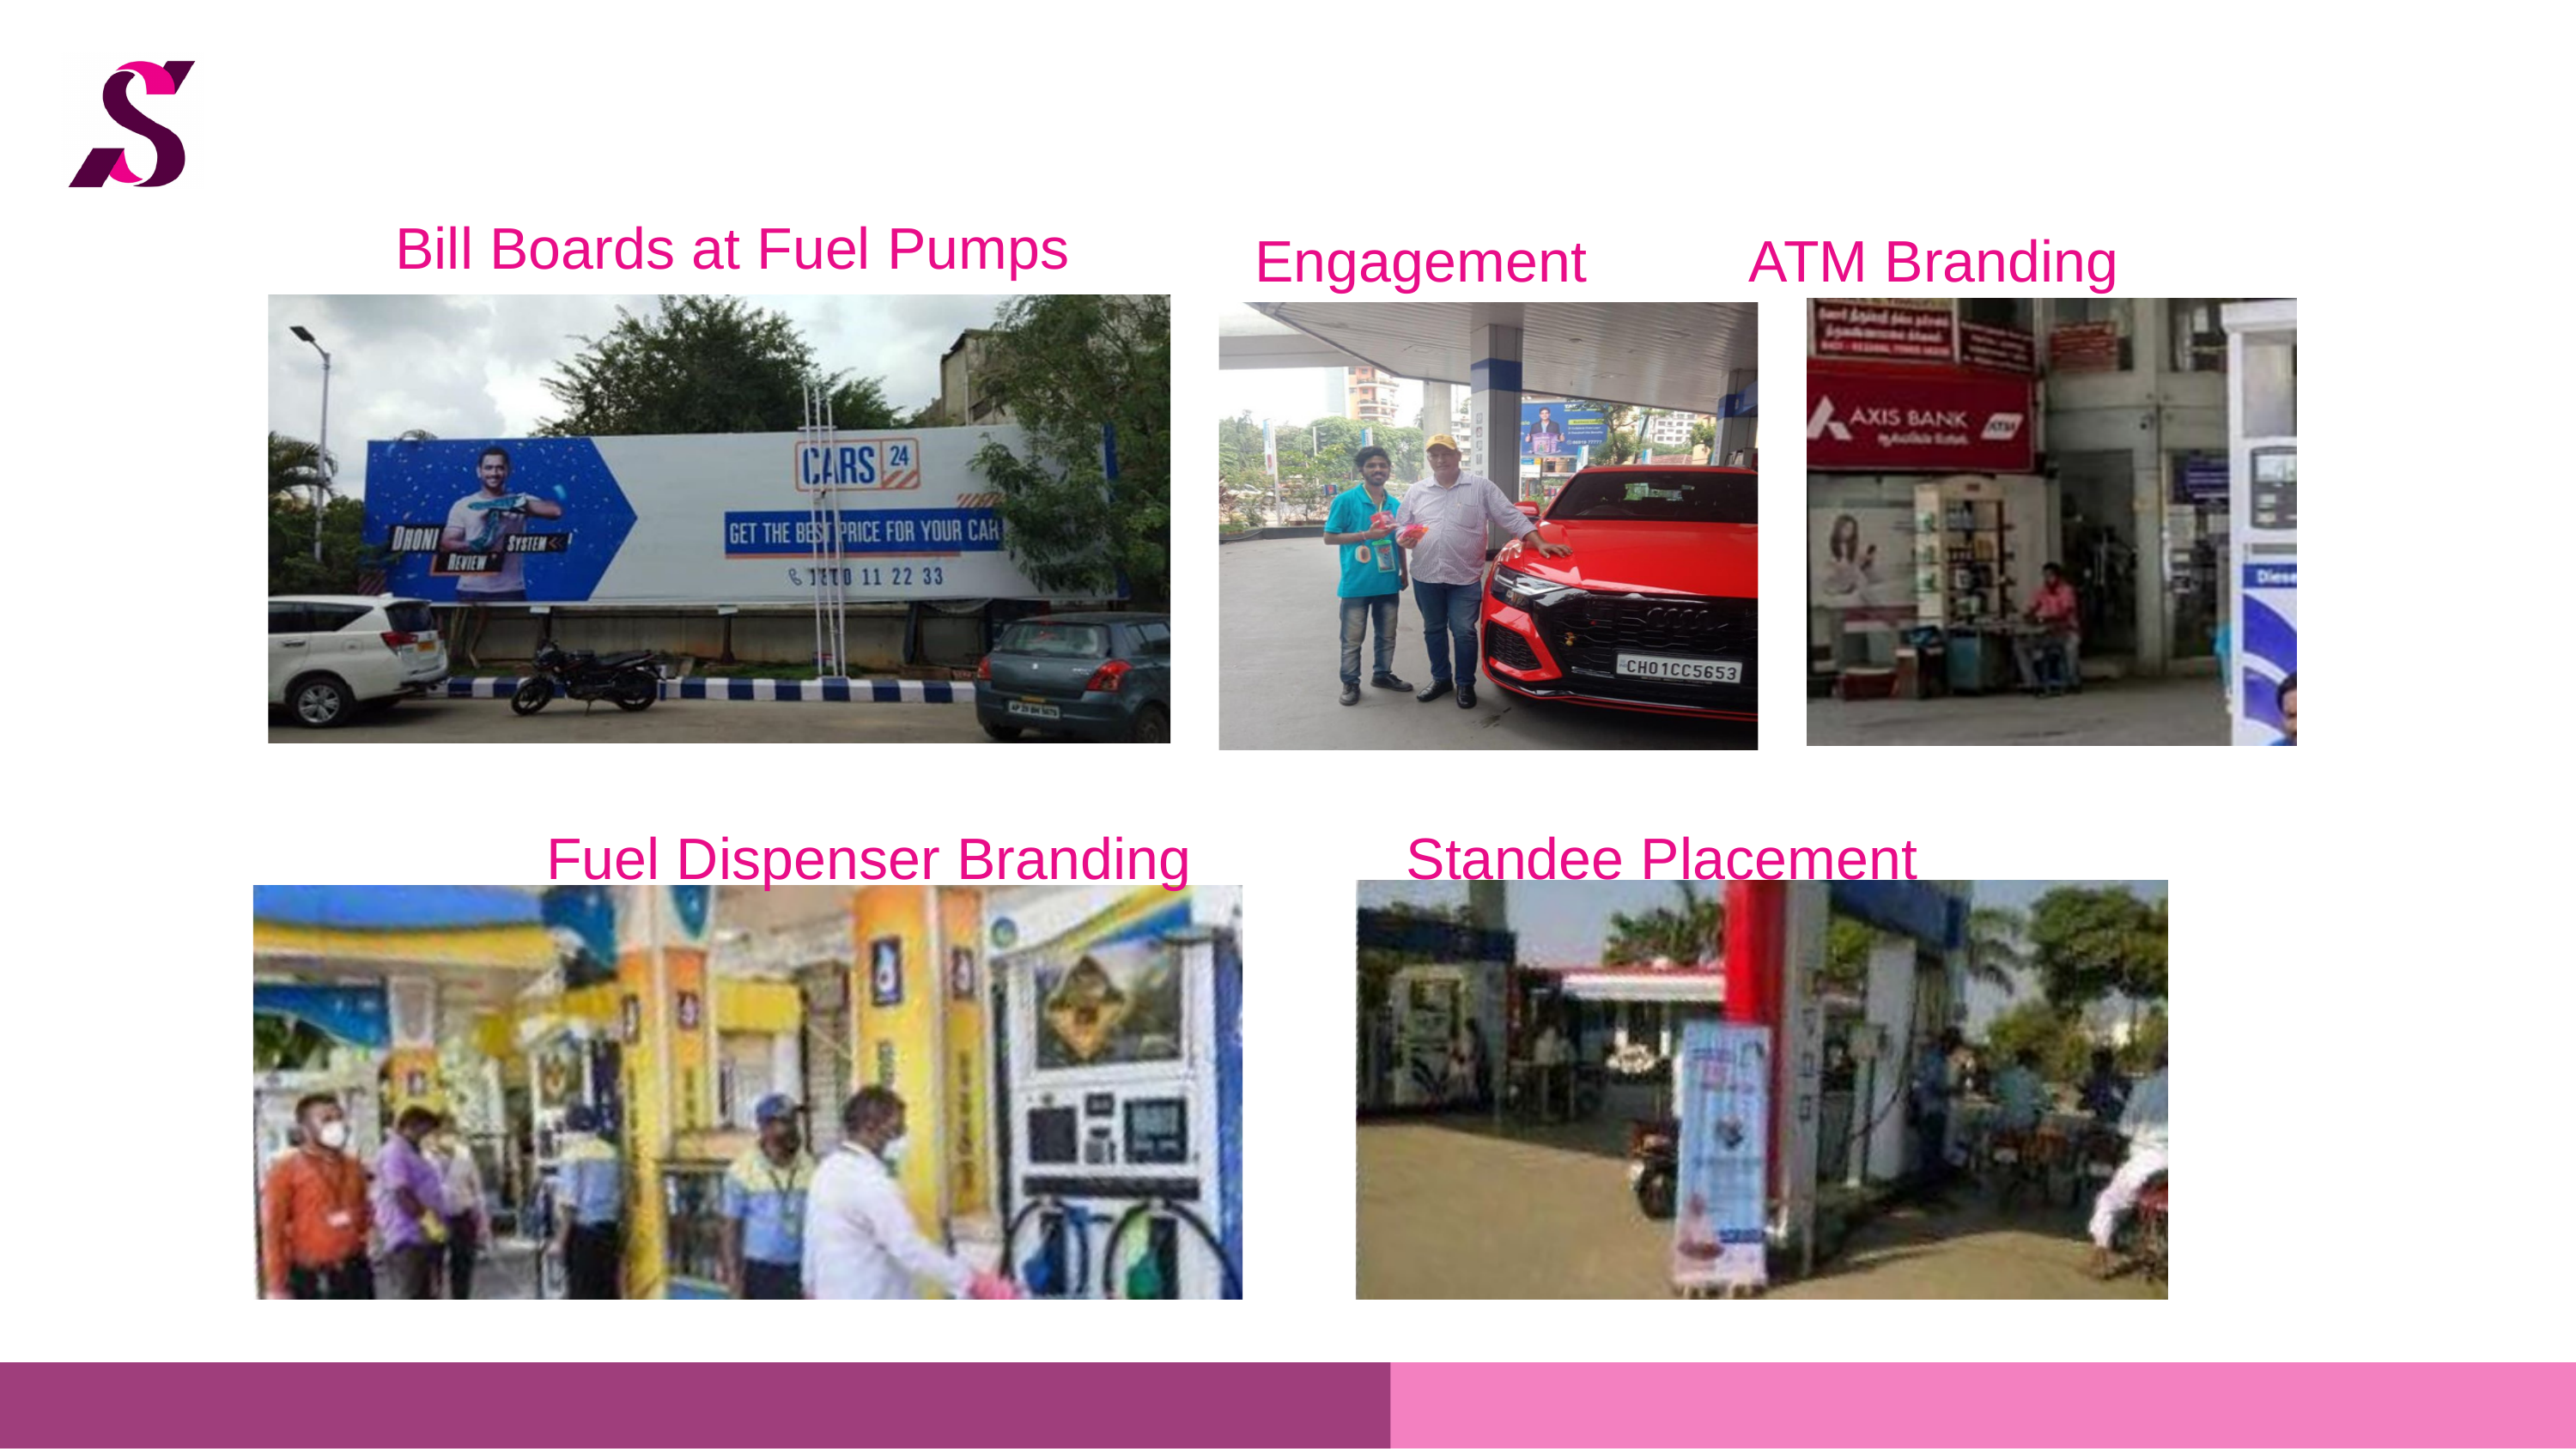

Bill Boards at Fuel Pumps
Engagement
ATM Branding

Fuel Dispenser Branding
Standee Placement